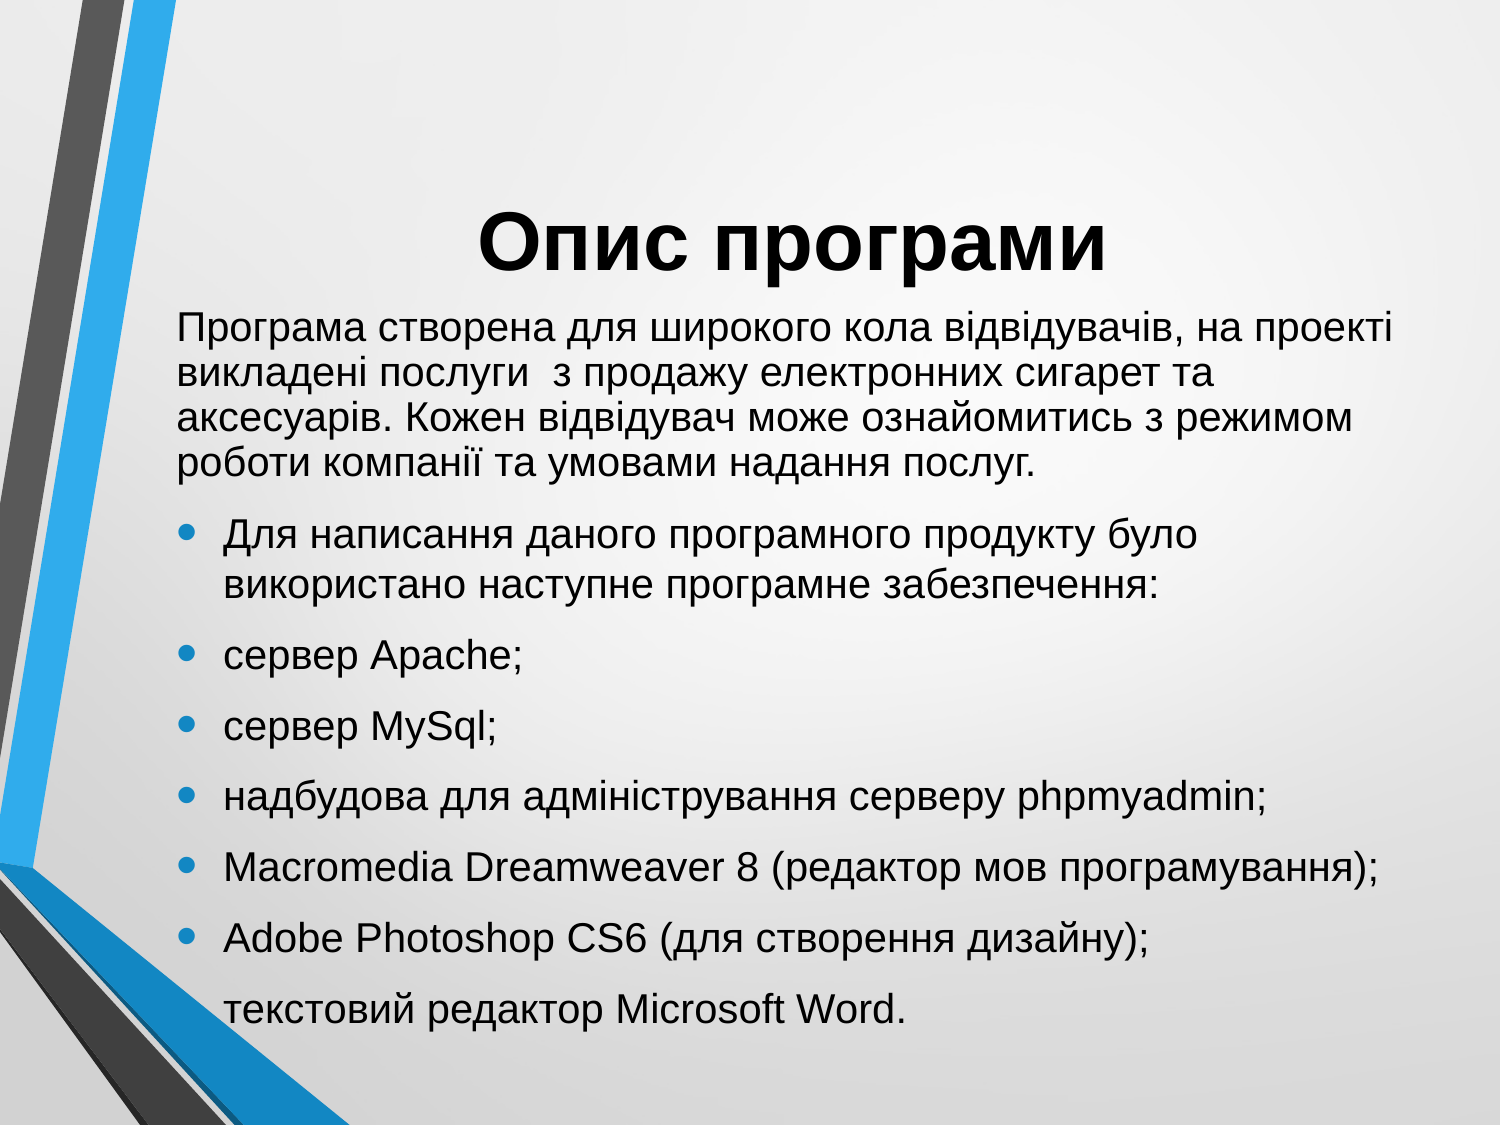

# Опис програми
Програма створена для широкого кола відвідувачів, на проекті викладені послуги  з продажу електронних сигарет та аксесуарів. Кожен відвідувач може ознайомитись з режимом роботи компанії та умовами надання послуг.
Для написання даного програмного продукту було використано наступне програмне забезпечення:
сервер Apache;
сервер MySql;
надбудова для адміністрування серверу phpmyadmin;
Macromedia Dreamweaver 8 (редактор мов програмування);
Adobe Photoshop CS6 (для створення дизайну);
текстовий редактор Microsoft Word.